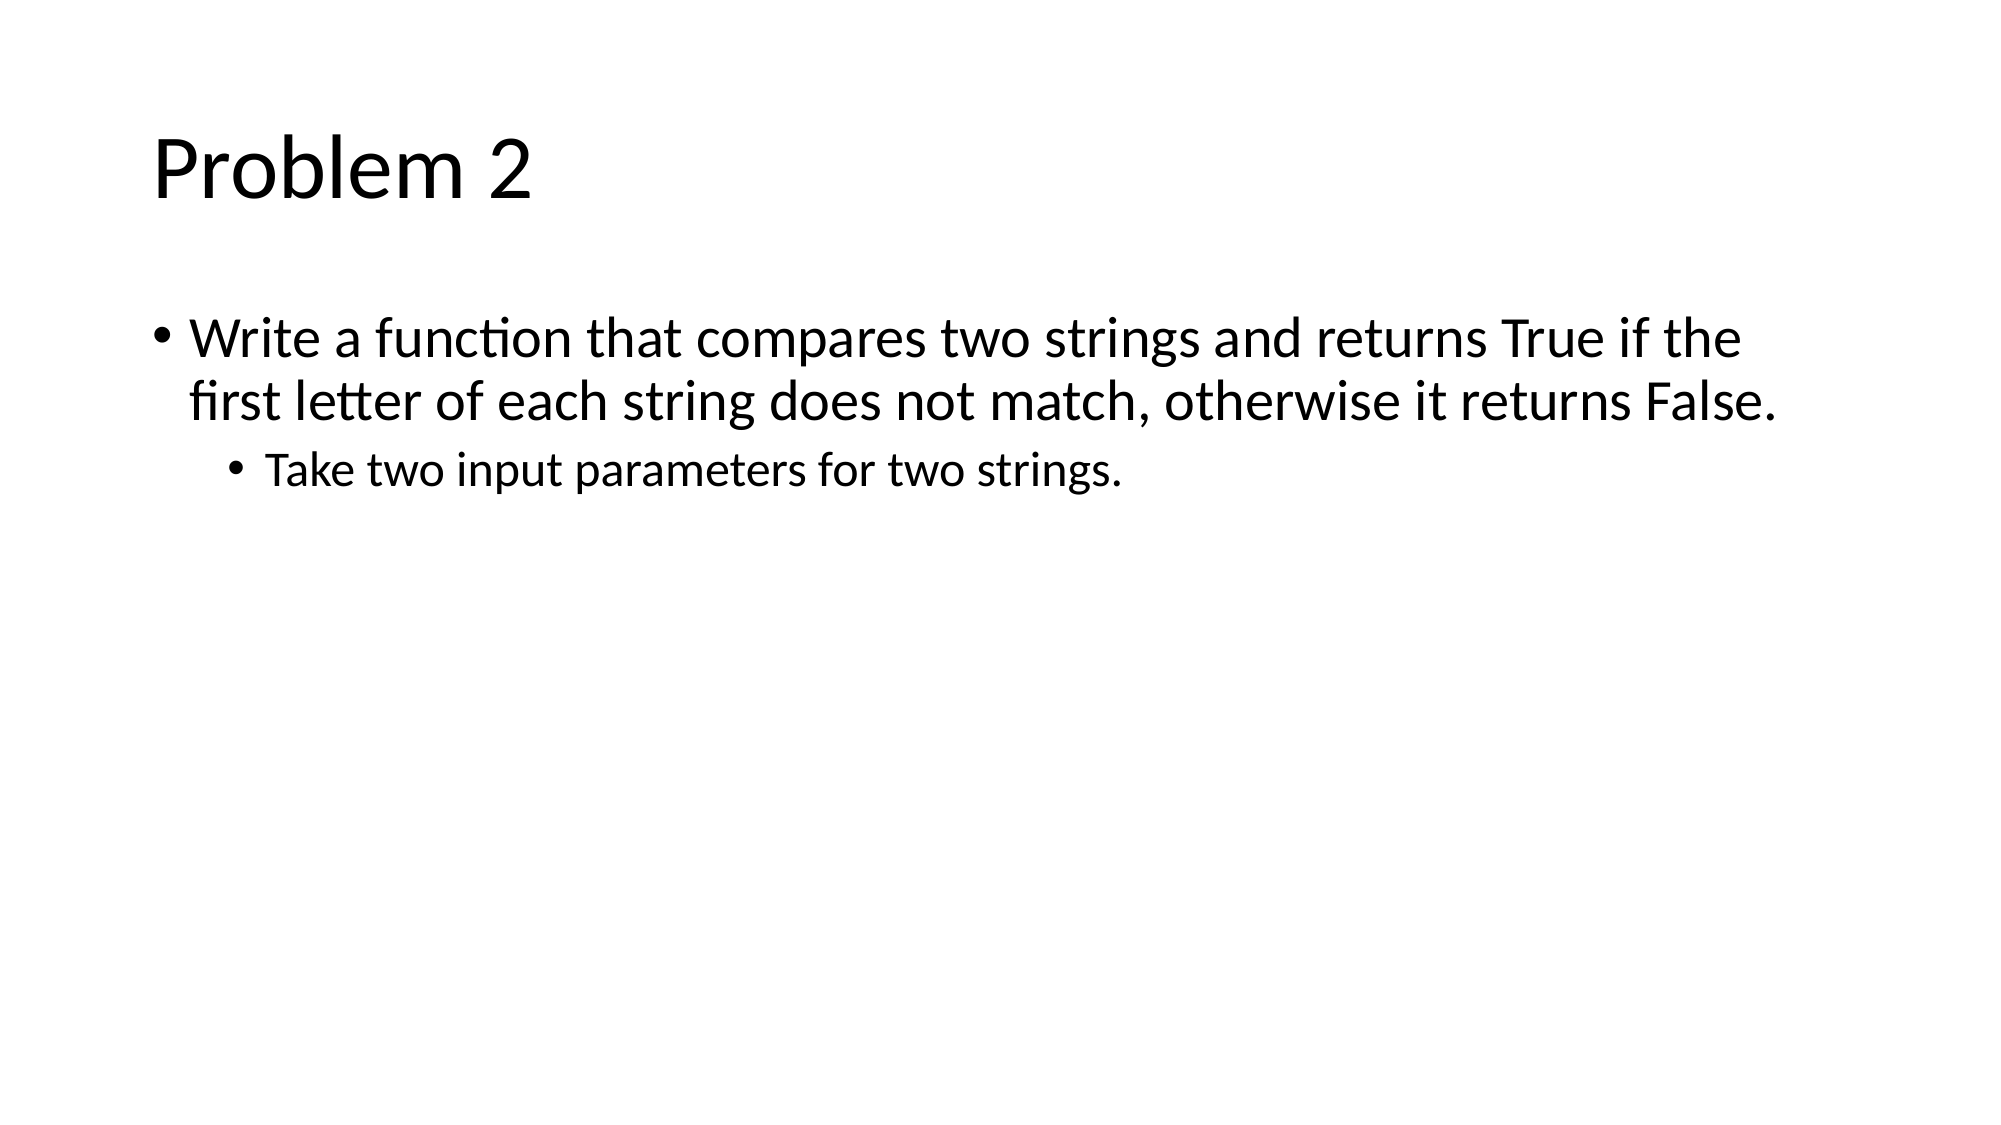

# Problem 2
Write a function that compares two strings and returns True if the first letter of each string does not match, otherwise it returns False.
Take two input parameters for two strings.